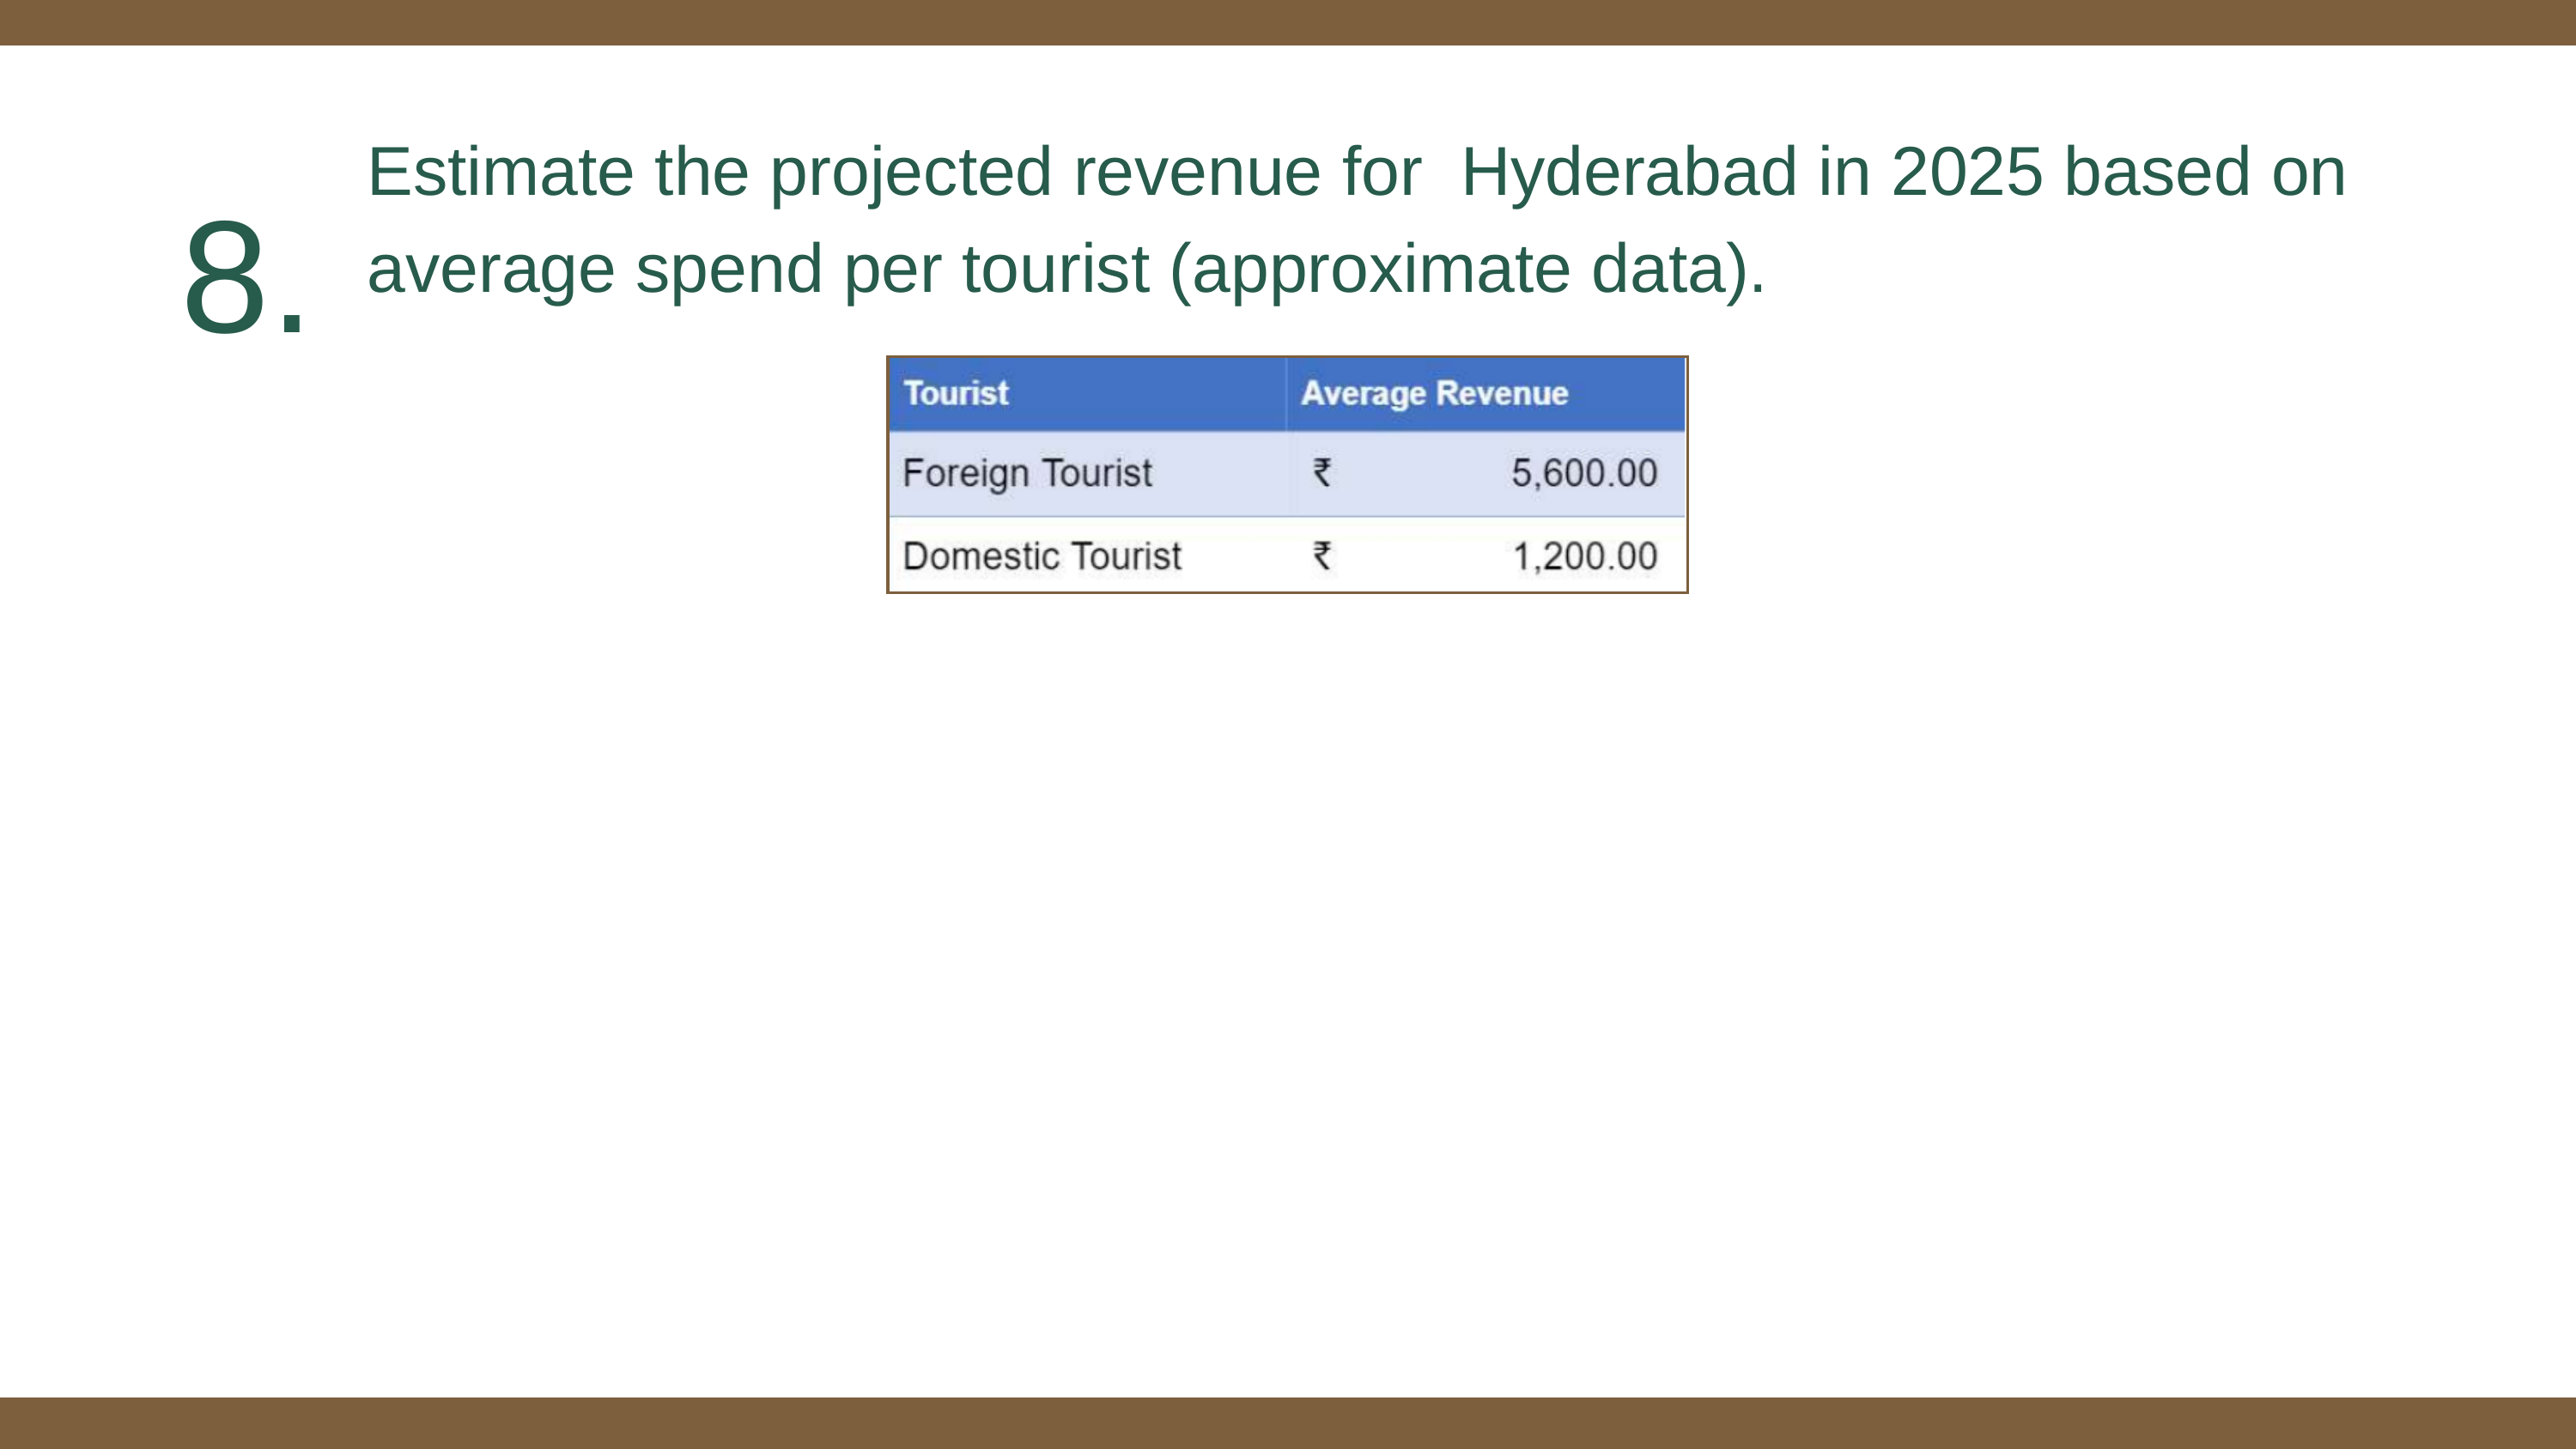

Estimate the projected revenue for  Hyderabad in 2025 based on average spend per tourist (approximate data).
8.